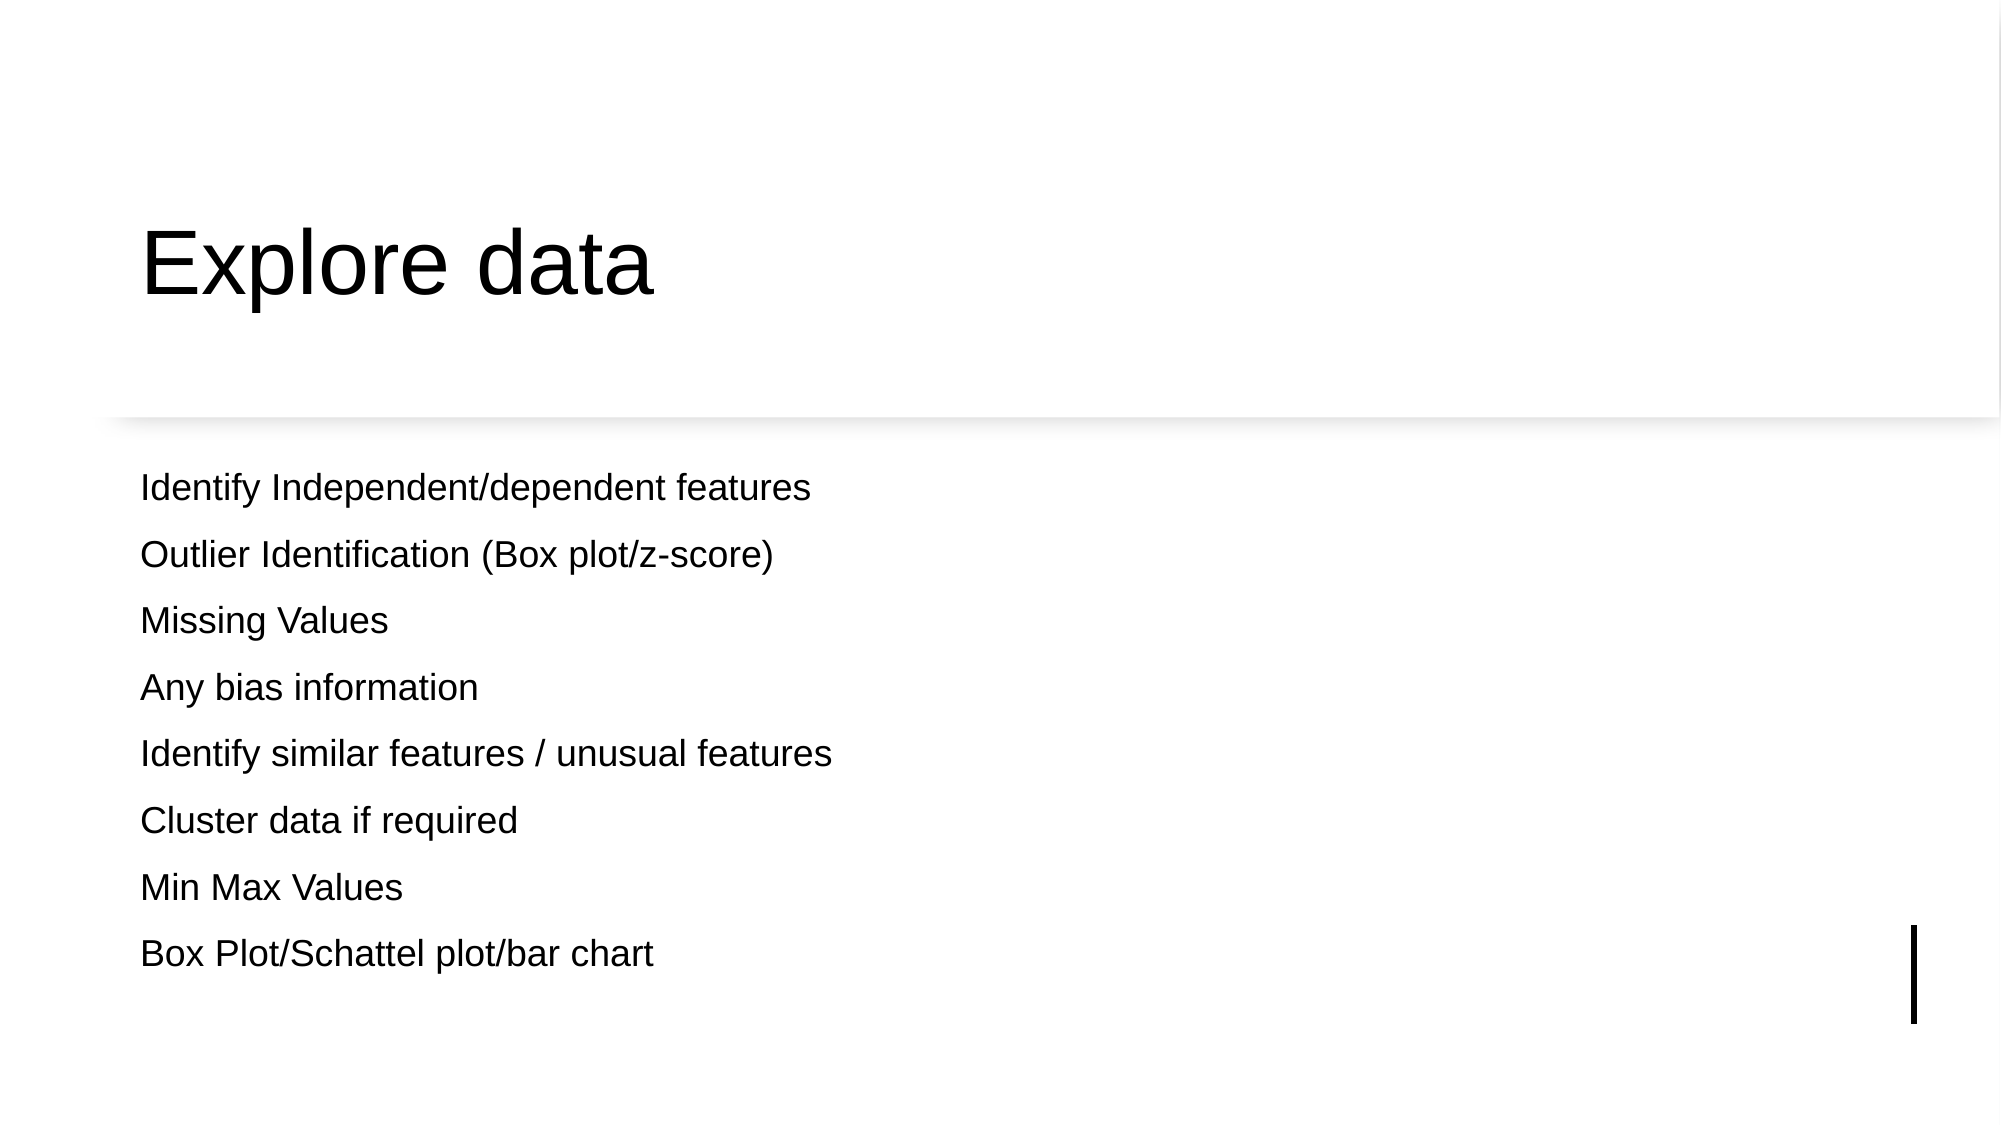

# Explore data
Identify Independent/dependent features
Outlier Identification (Box plot/z-score)
Missing Values
Any bias information
Identify similar features / unusual features
Cluster data if required
Min Max Values
Box Plot/Schattel plot/bar chart